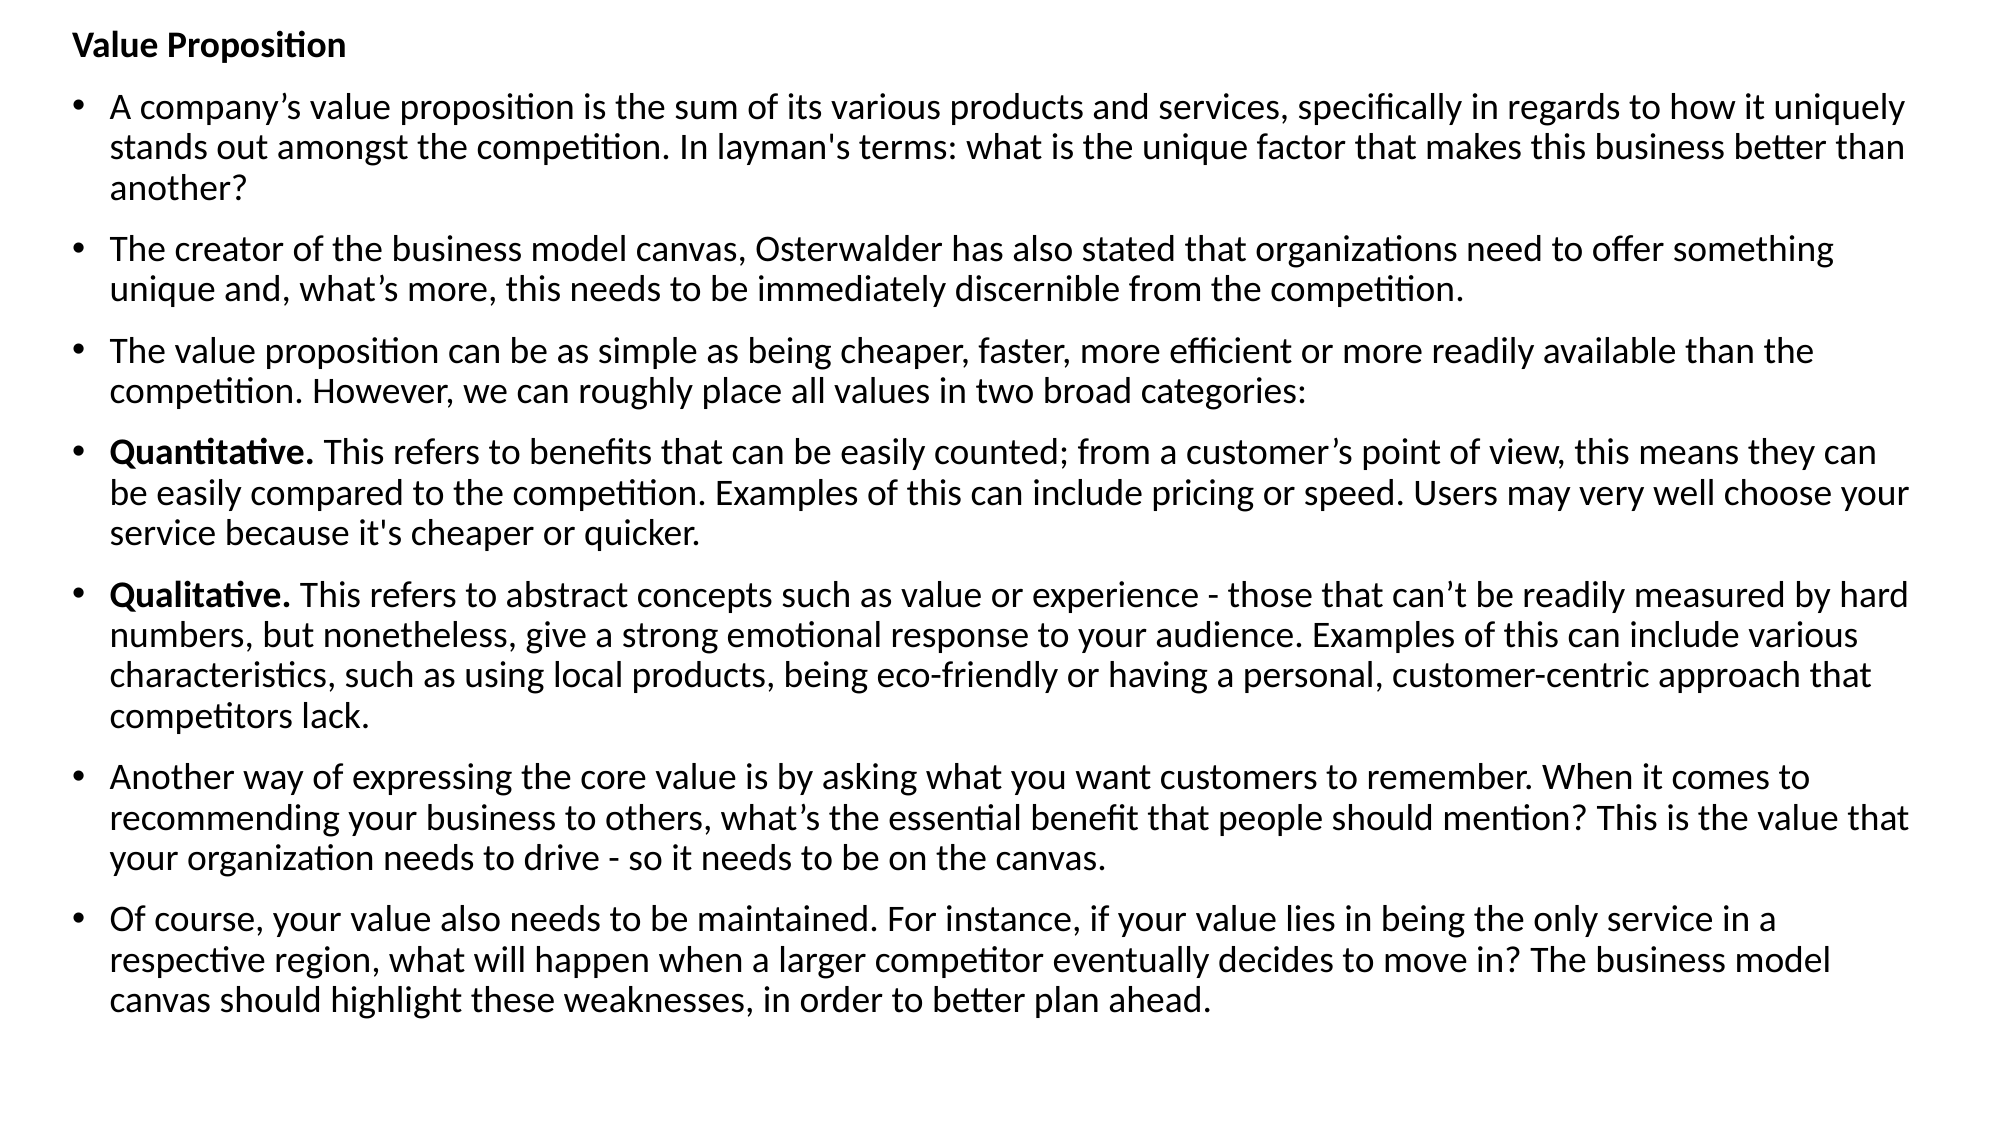

Value Proposition
A company’s value proposition is the sum of its various products and services, specifically in regards to how it uniquely stands out amongst the competition. In layman's terms: what is the unique factor that makes this business better than another?
The creator of the business model canvas, Osterwalder has also stated that organizations need to offer something unique and, what’s more, this needs to be immediately discernible from the competition.
The value proposition can be as simple as being cheaper, faster, more efficient or more readily available than the competition. However, we can roughly place all values in two broad categories:
Quantitative. This refers to benefits that can be easily counted; from a customer’s point of view, this means they can be easily compared to the competition. Examples of this can include pricing or speed. Users may very well choose your service because it's cheaper or quicker.
Qualitative. This refers to abstract concepts such as value or experience - those that can’t be readily measured by hard numbers, but nonetheless, give a strong emotional response to your audience. Examples of this can include various characteristics, such as using local products, being eco-friendly or having a personal, customer-centric approach that competitors lack.
Another way of expressing the core value is by asking what you want customers to remember. When it comes to recommending your business to others, what’s the essential benefit that people should mention? This is the value that your organization needs to drive - so it needs to be on the canvas.
Of course, your value also needs to be maintained. For instance, if your value lies in being the only service in a respective region, what will happen when a larger competitor eventually decides to move in? The business model canvas should highlight these weaknesses, in order to better plan ahead.